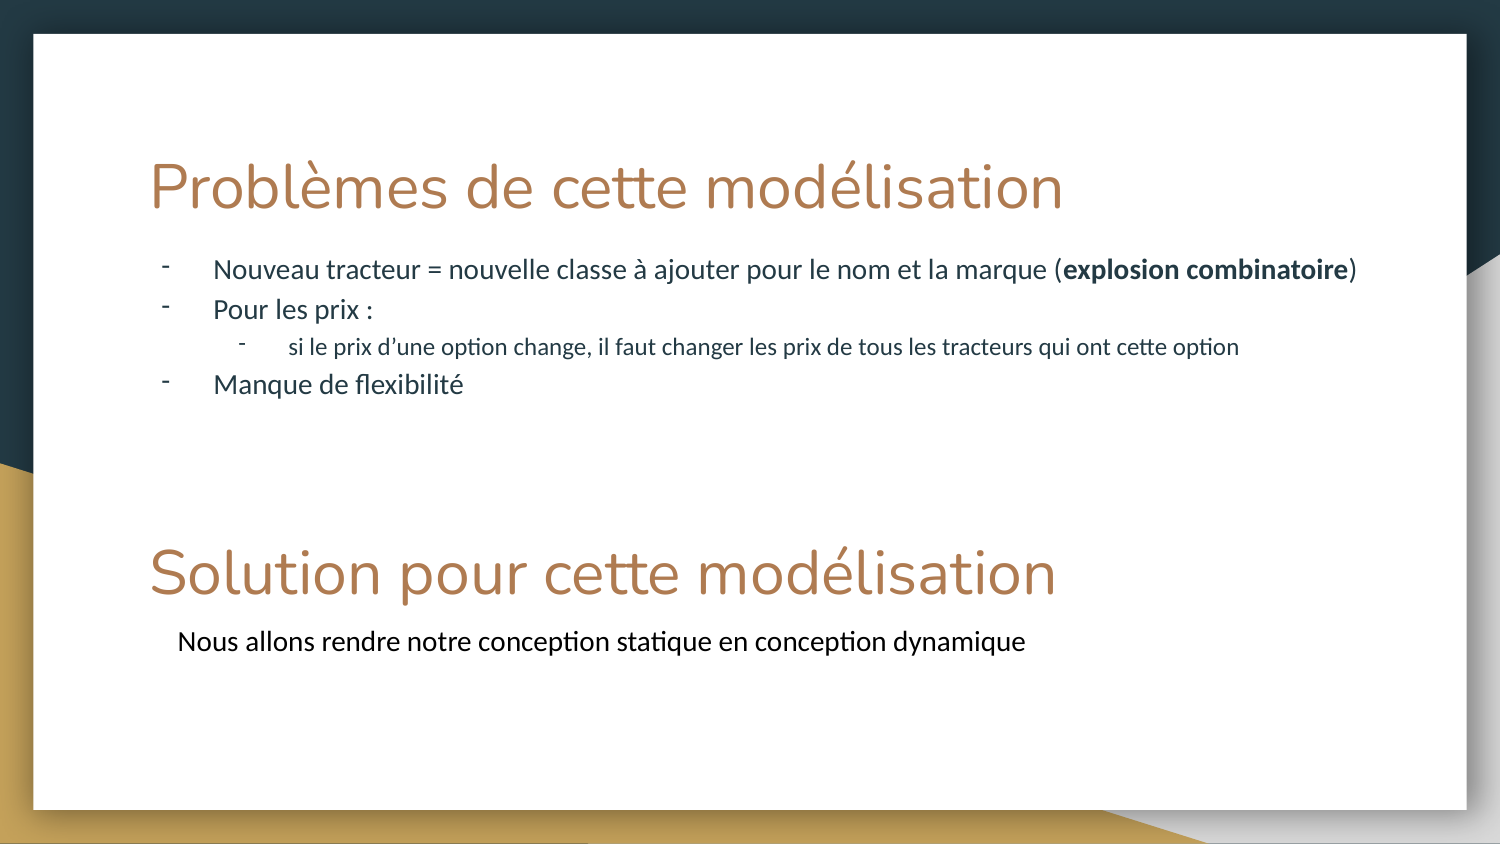

# Problèmes de cette modélisation
Nouveau tracteur = nouvelle classe à ajouter pour le nom et la marque (explosion combinatoire)
Pour les prix :
si le prix d’une option change, il faut changer les prix de tous les tracteurs qui ont cette option
Manque de flexibilité

Solution pour cette modélisation
Nous allons rendre notre conception statique en conception dynamique